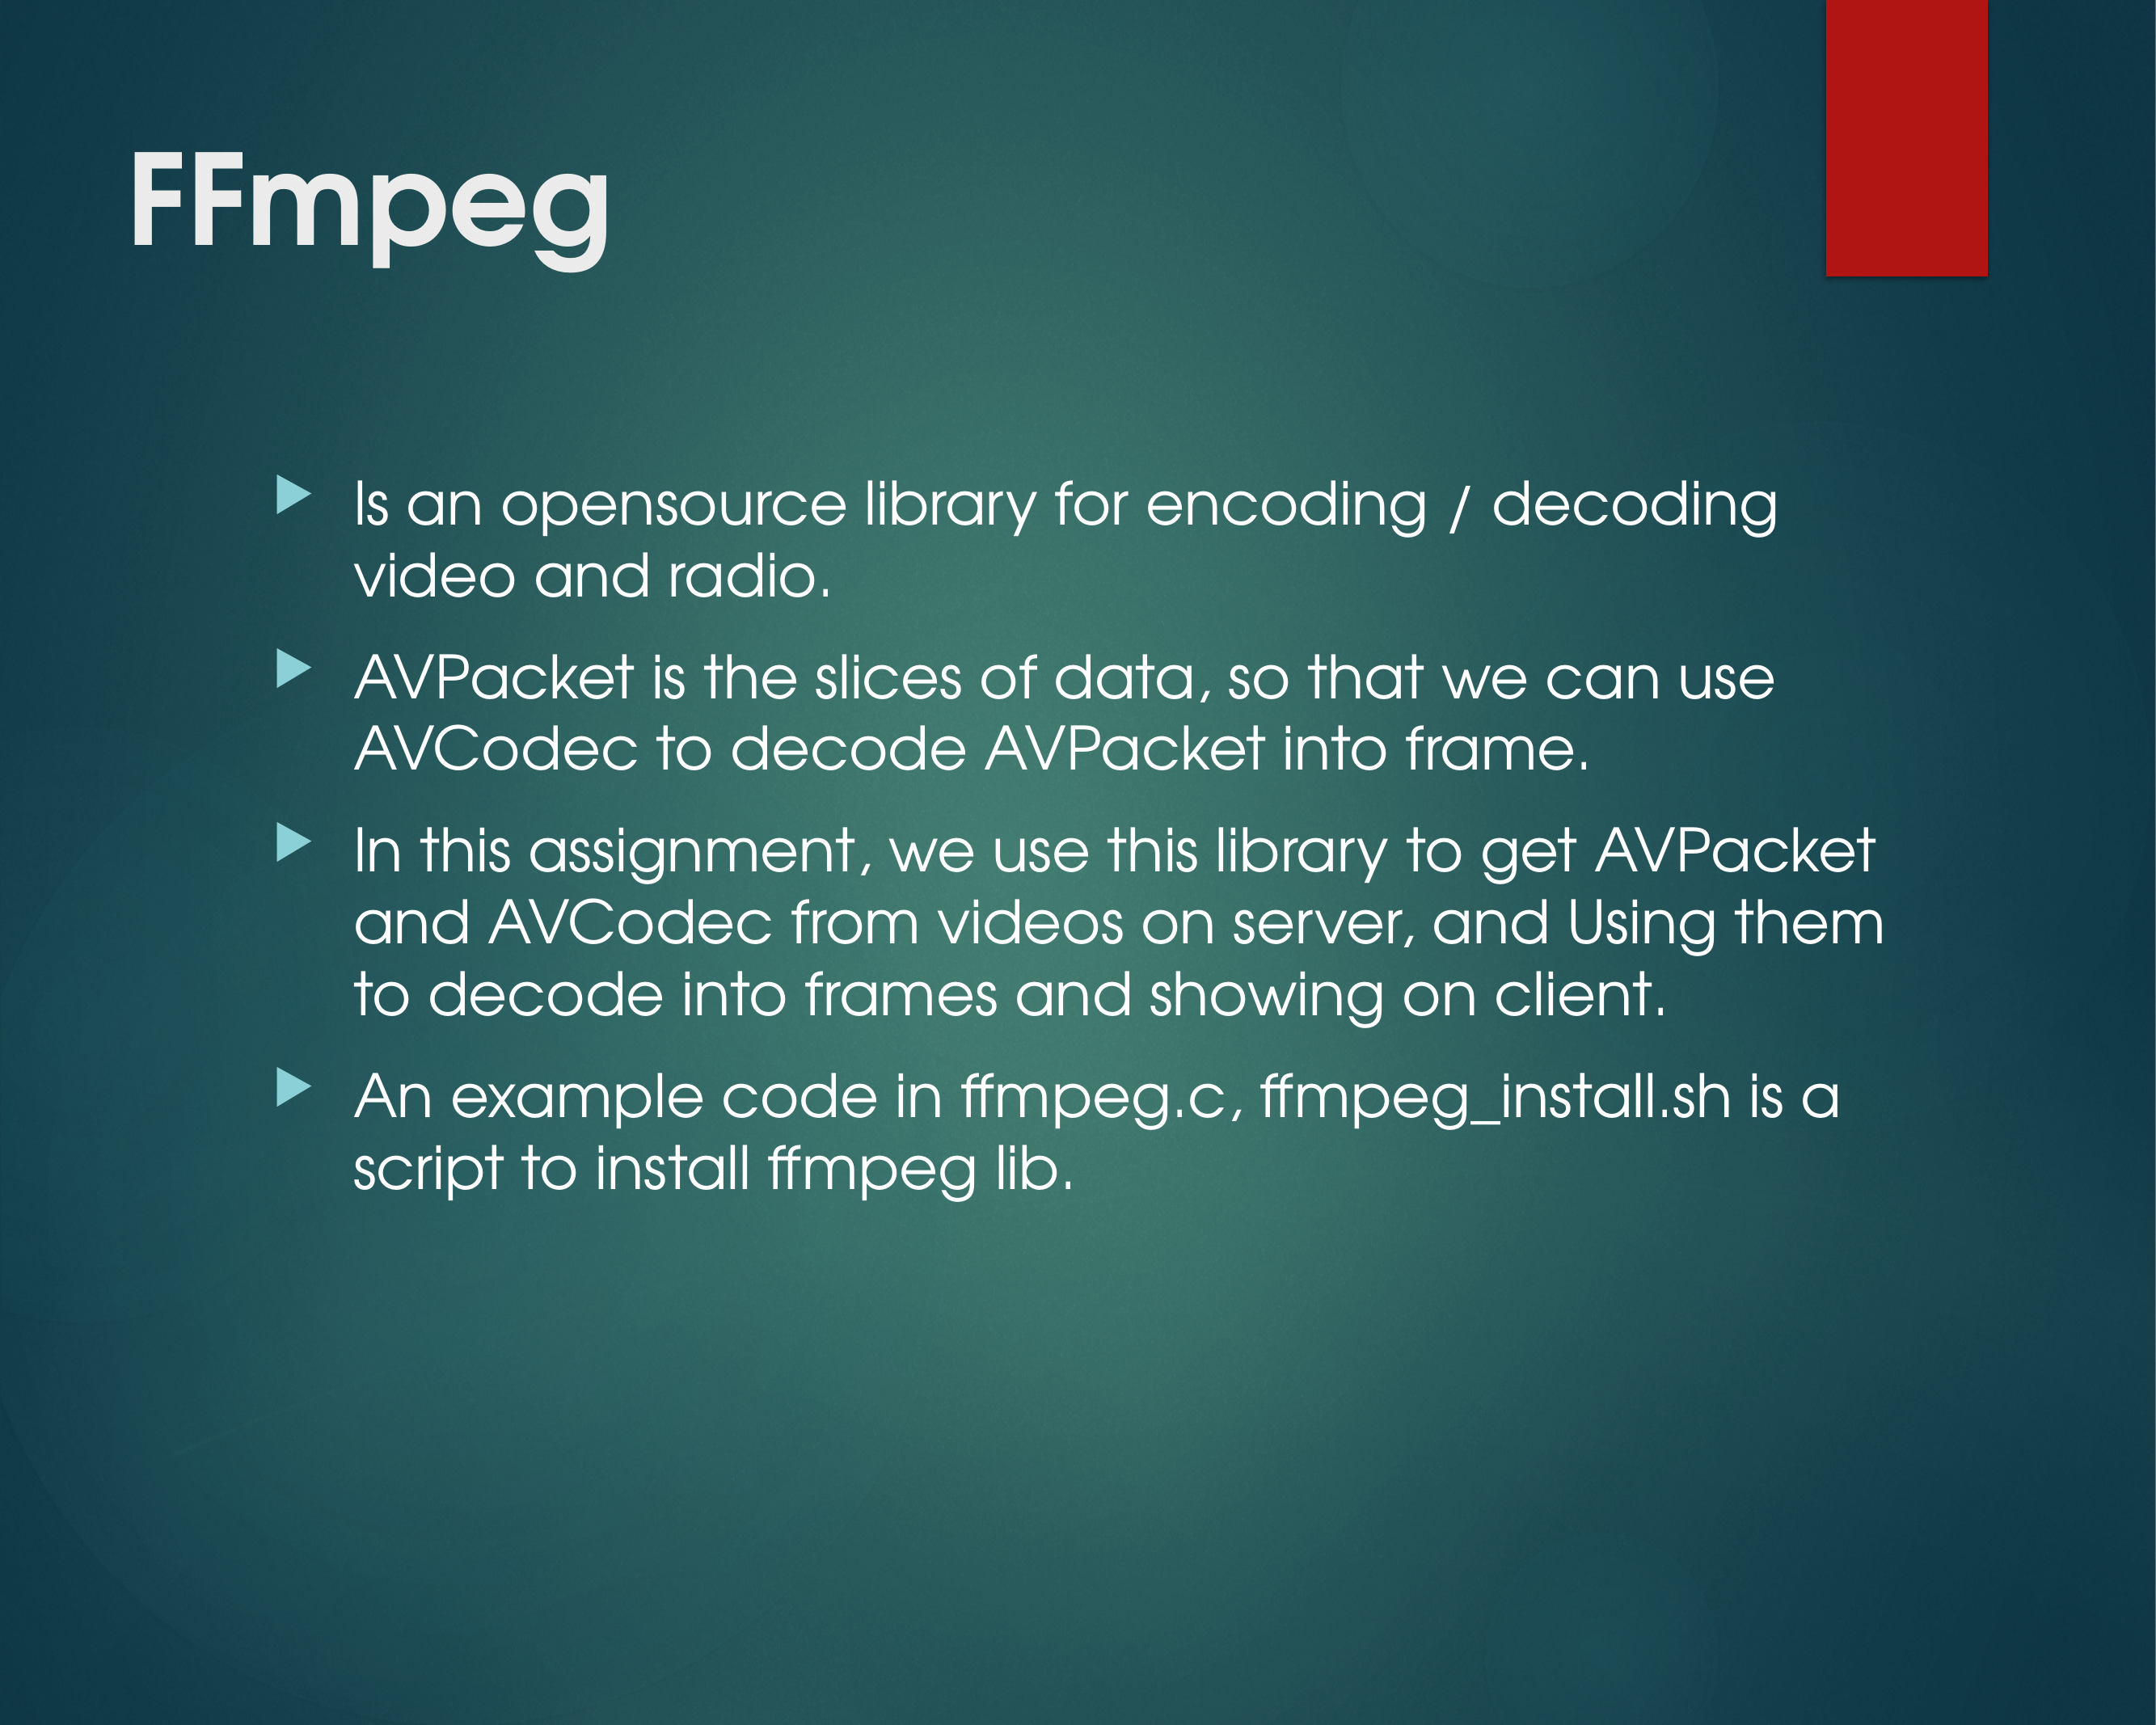

# FFmpeg
Is an opensource library for encoding / decoding video and radio.
AVPacket is the slices of data, so that we can use AVCodec to decode AVPacket into frame.
In this assignment, we use this library to get AVPacket and AVCodec from videos on server, and Using them to decode into frames and showing on client.
An example code in ffmpeg.c, ffmpeg_install.sh is a script to install ffmpeg lib.